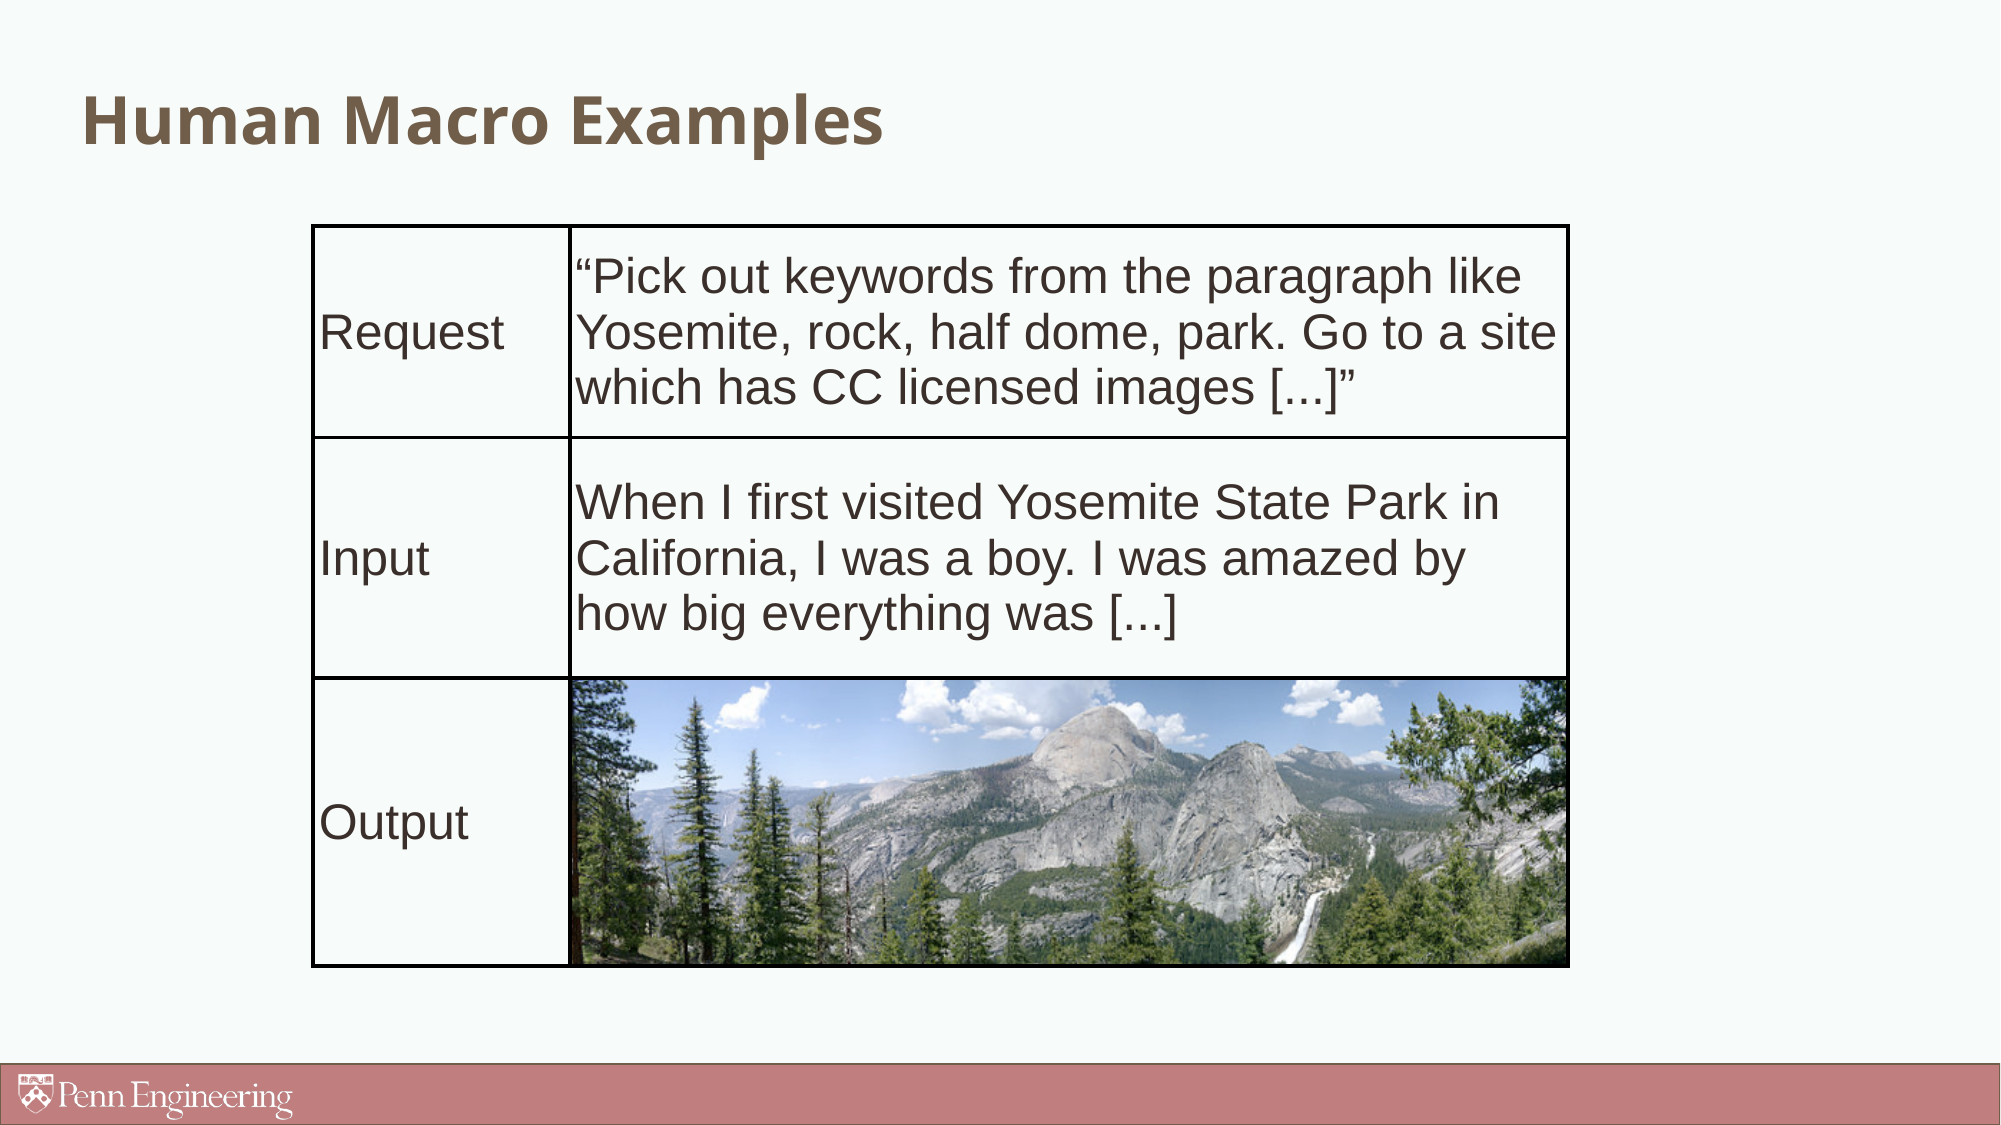

# Human Macro Examples
| Request | “Pick out keywords from the paragraph like Yosemite, rock, half dome, park. Go to a site which has CC licensed images [...]” |
| --- | --- |
| Input | When I first visited Yosemite State Park in California, I was a boy. I was amazed by how big everything was [...] |
| Output |  |